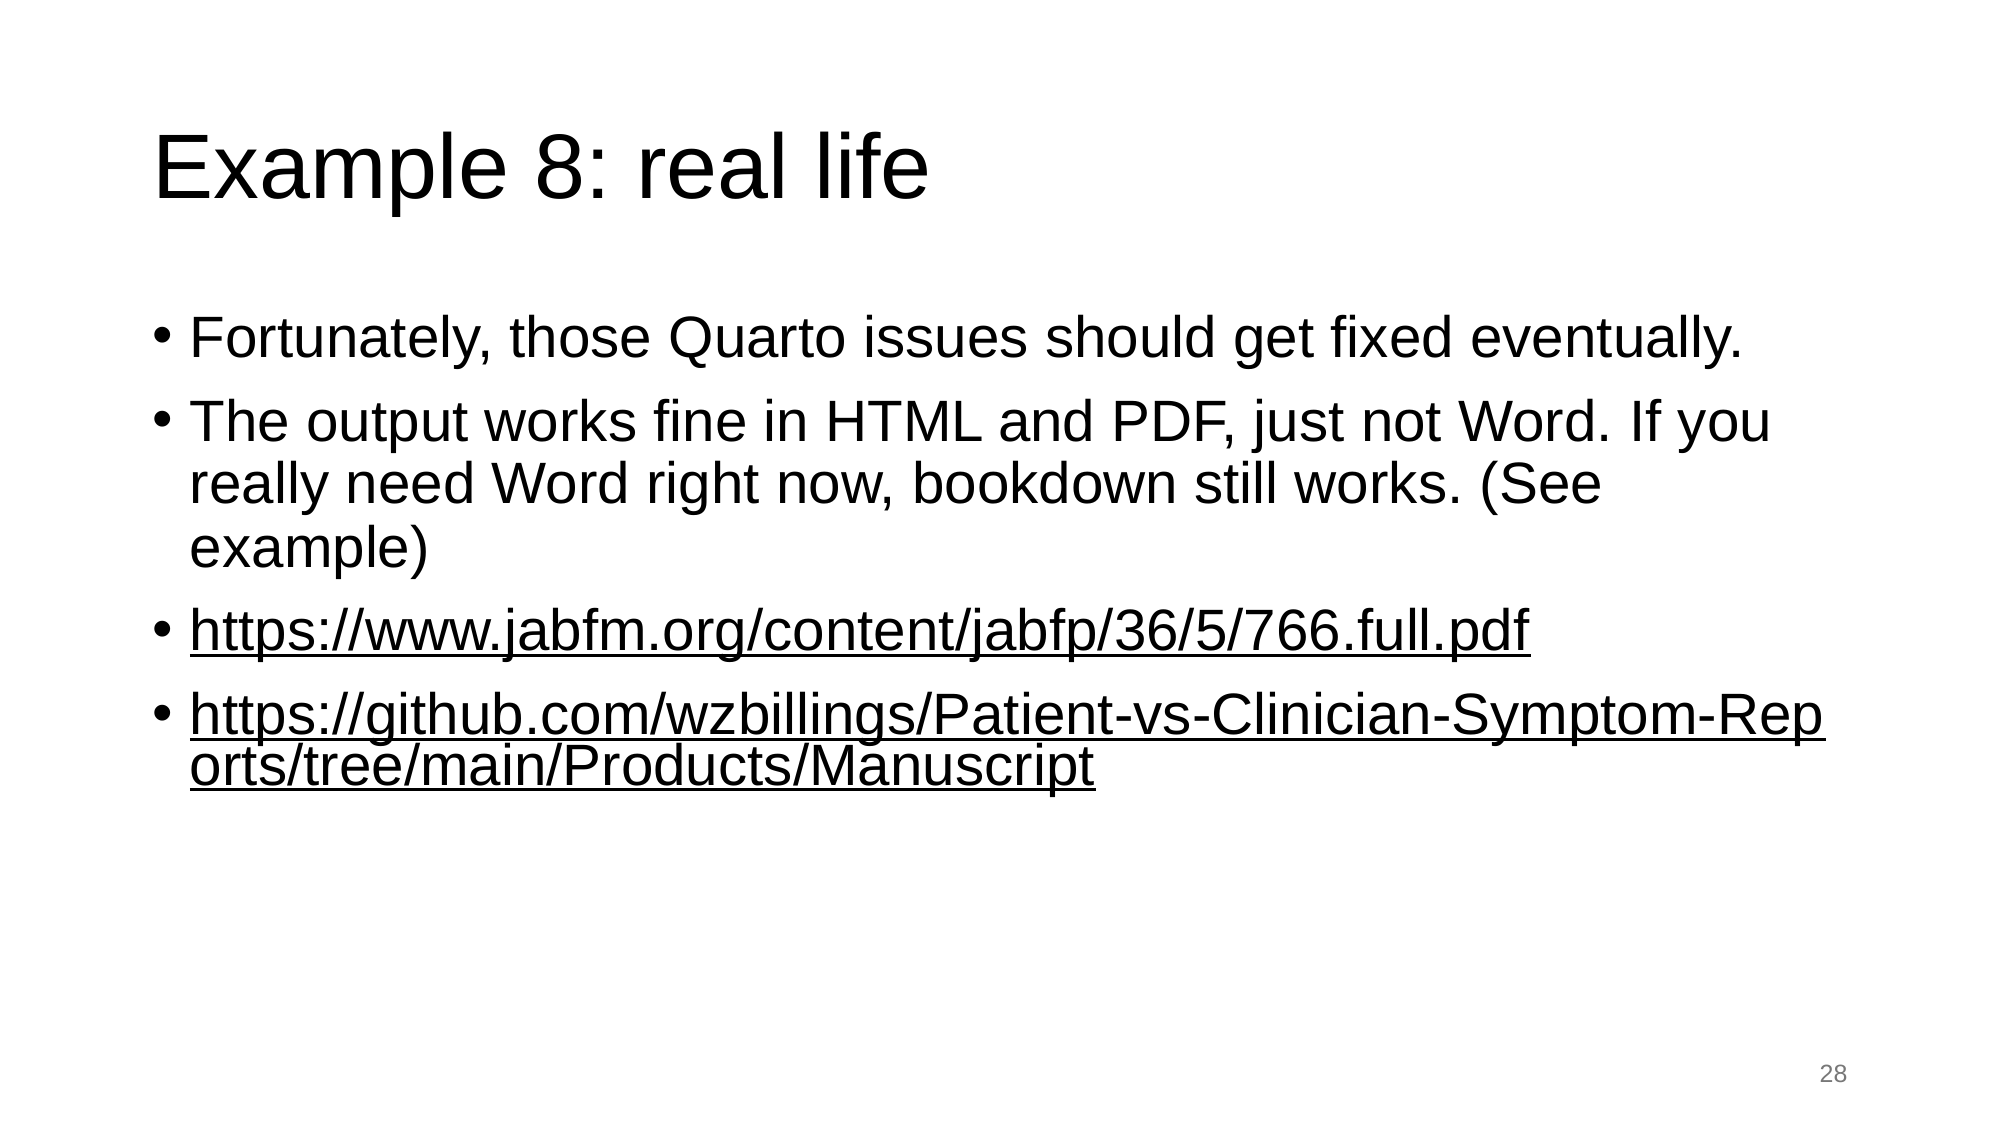

# Example 8: real life
Fortunately, those Quarto issues should get fixed eventually.
The output works fine in HTML and PDF, just not Word. If you really need Word right now, bookdown still works. (See example)
https://www.jabfm.org/content/jabfp/36/5/766.full.pdf
https://github.com/wzbillings/Patient-vs-Clinician-Symptom-Reports/tree/main/Products/Manuscript
28